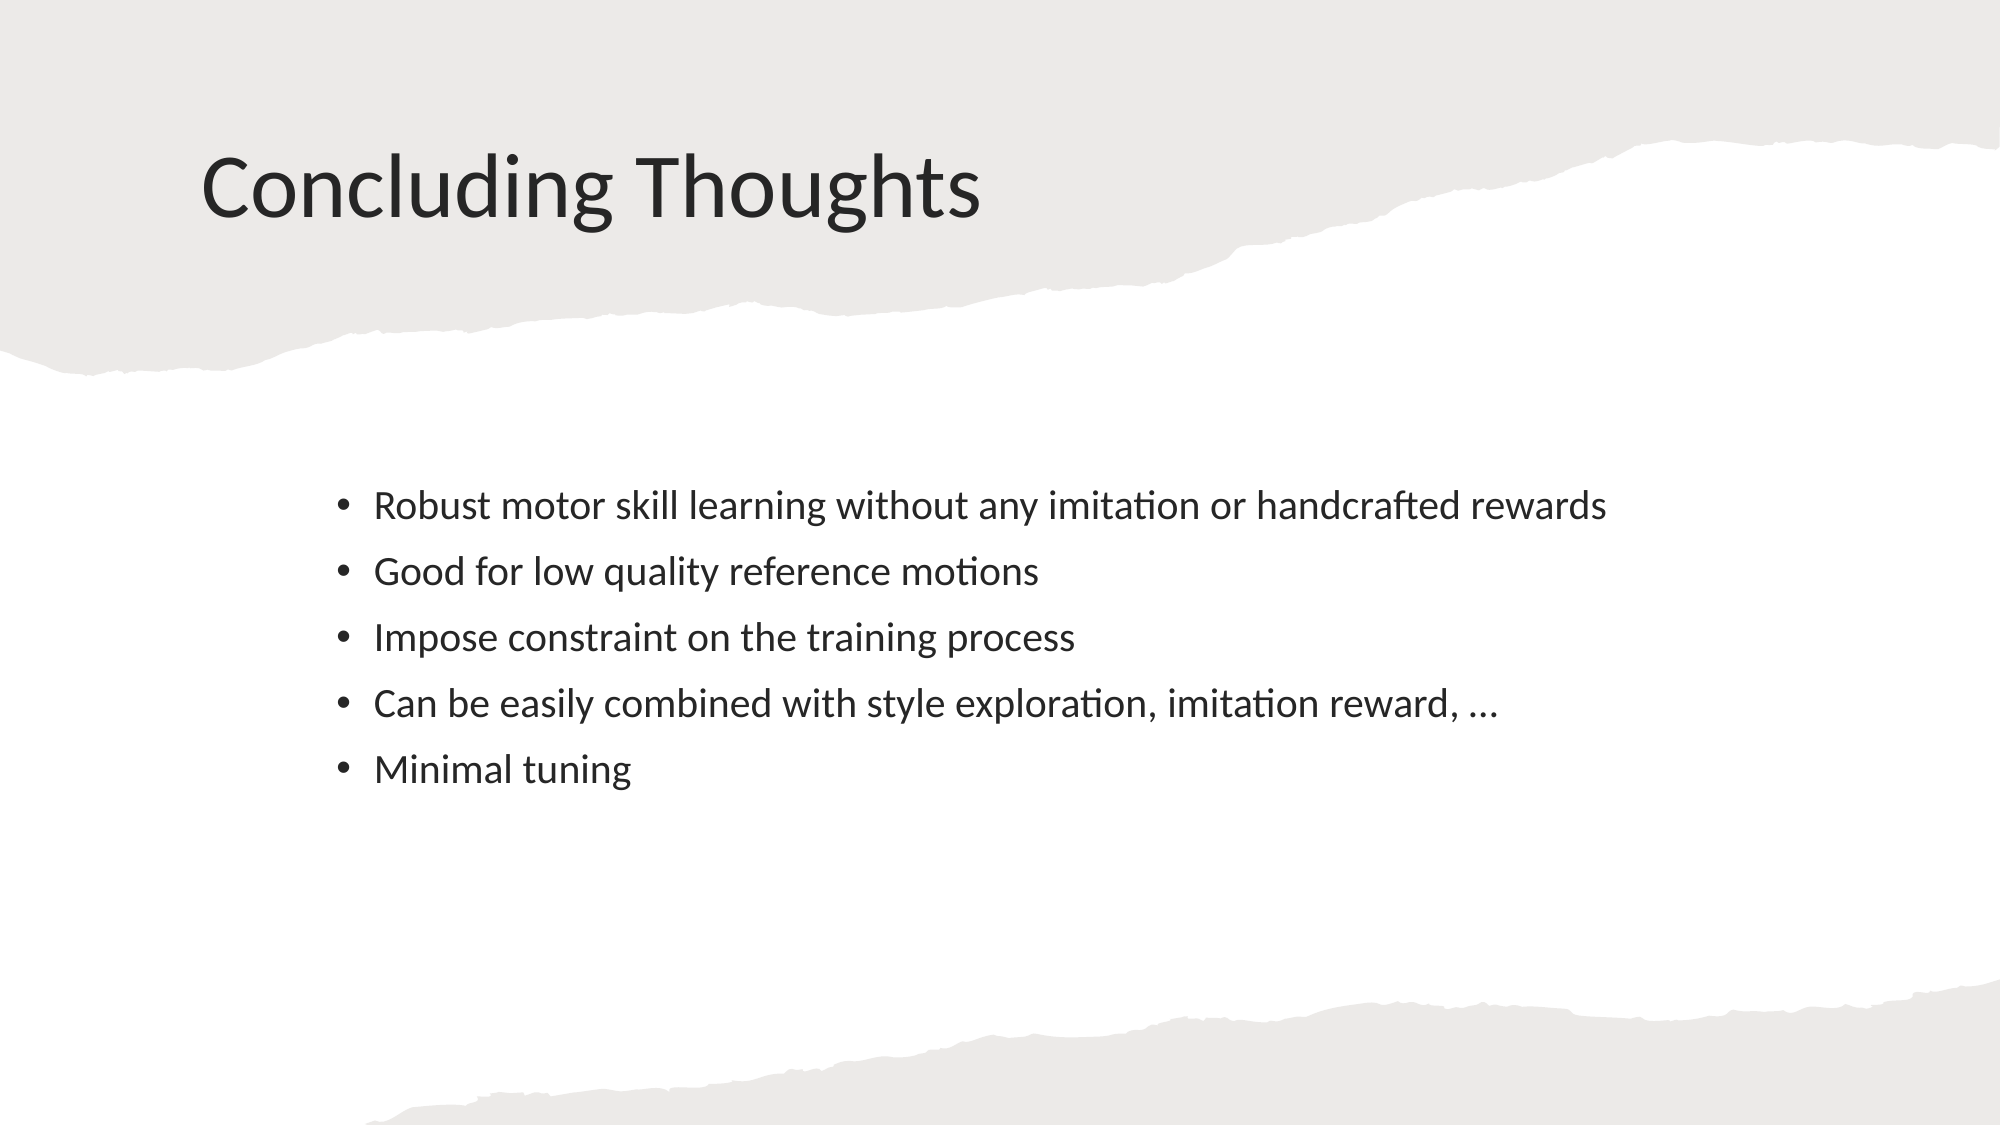

# Concluding Thoughts
Robust motor skill learning without any imitation or handcrafted rewards
Good for low quality reference motions
Impose constraint on the training process
Can be easily combined with style exploration, imitation reward, …
Minimal tuning